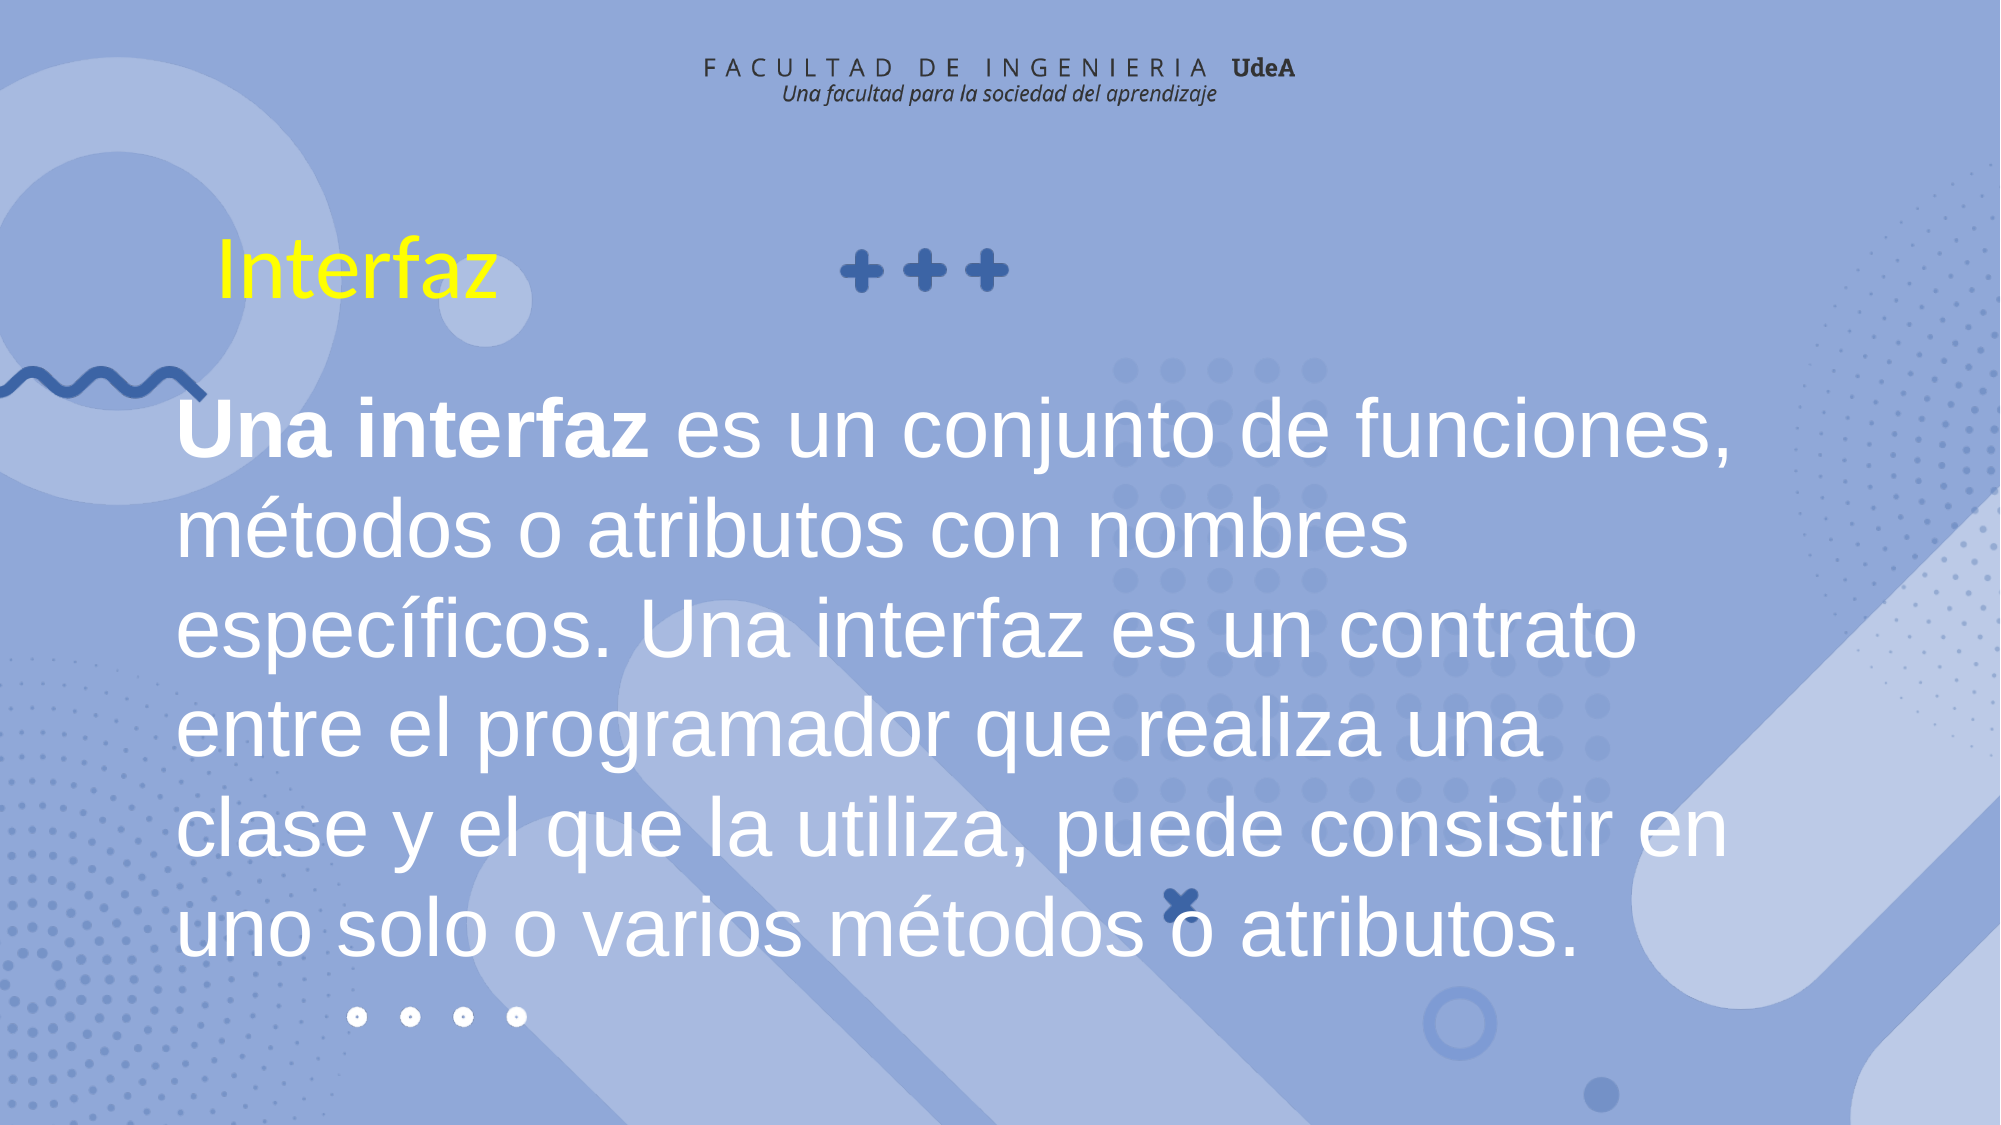

Interfaz
Una interfaz es un conjunto de funciones, métodos o atributos con nombres específicos. Una interfaz es un contrato entre el programador que realiza una clase y el que la utiliza, puede consistir en uno solo o varios métodos o atributos.